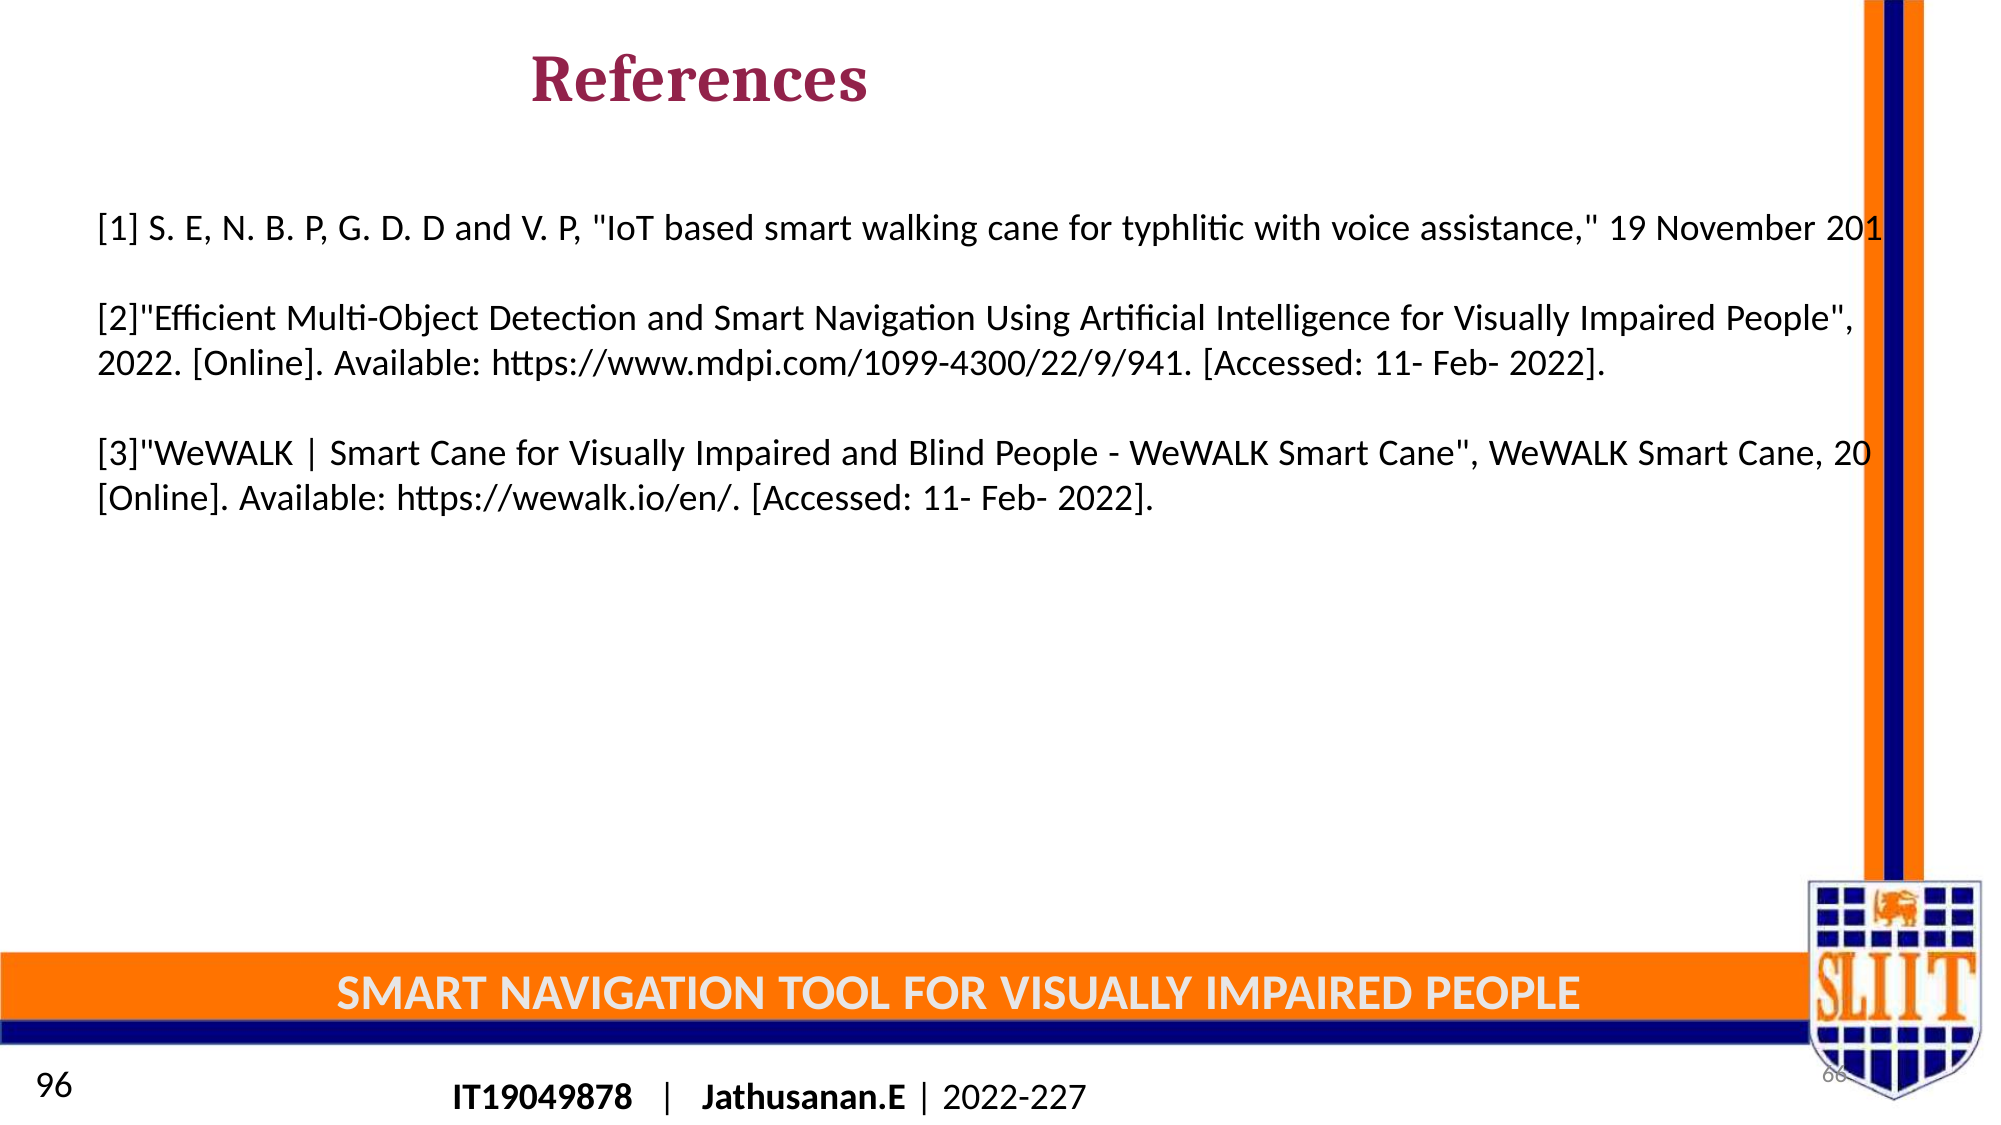

References
[1] S. E, N. B. P, G. D. D and V. P, "IoT based smart walking cane for typhlitic with voice assistance," 19 November 201
[2]"Efficient Multi-Object Detection and Smart Navigation Using Artificial Intelligence for Visually Impaired People",
2022. [Online]. Available: https://www.mdpi.com/1099-4300/22/9/941. [Accessed: 11- Feb- 2022].
[3]"WeWALK | Smart Cane for Visually Impaired and Blind People - WeWALK Smart Cane", WeWALK Smart Cane, 20
[Online]. Available: https://wewalk.io/en/. [Accessed: 11- Feb- 2022].
SMART NAVIGATION TOOL FOR VISUALLY IMPAIRED PEOPLE
66
96
IT19049878 | Jathusanan.E | 2022-227